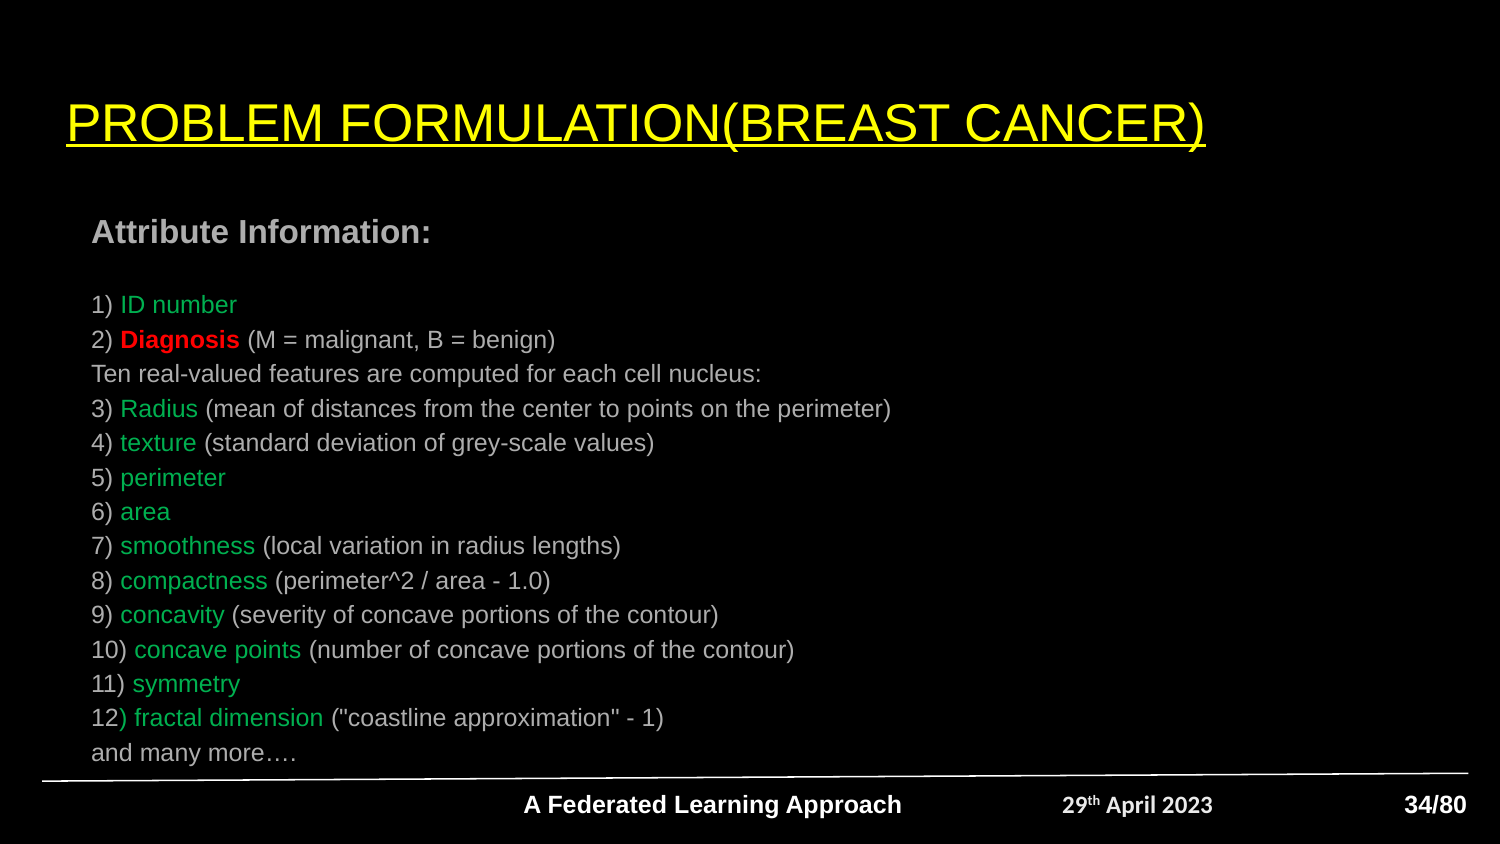

# PROBLEM FORMULATION(BREAST CANCER)
Attribute Information:

1) ID number
2) Diagnosis (M = malignant, B = benign)
Ten real-valued features are computed for each cell nucleus:
3) Radius (mean of distances from the center to points on the perimeter)
4) texture (standard deviation of grey-scale values)
5) perimeter
6) area
7) smoothness (local variation in radius lengths)
8) compactness (perimeter^2 / area - 1.0)
9) concavity (severity of concave portions of the contour)
10) concave points (number of concave portions of the contour)
11) symmetry
12) fractal dimension ("coastline approximation" - 1)
and many more….
A Federated Learning Approach
29th April 2023

34/80